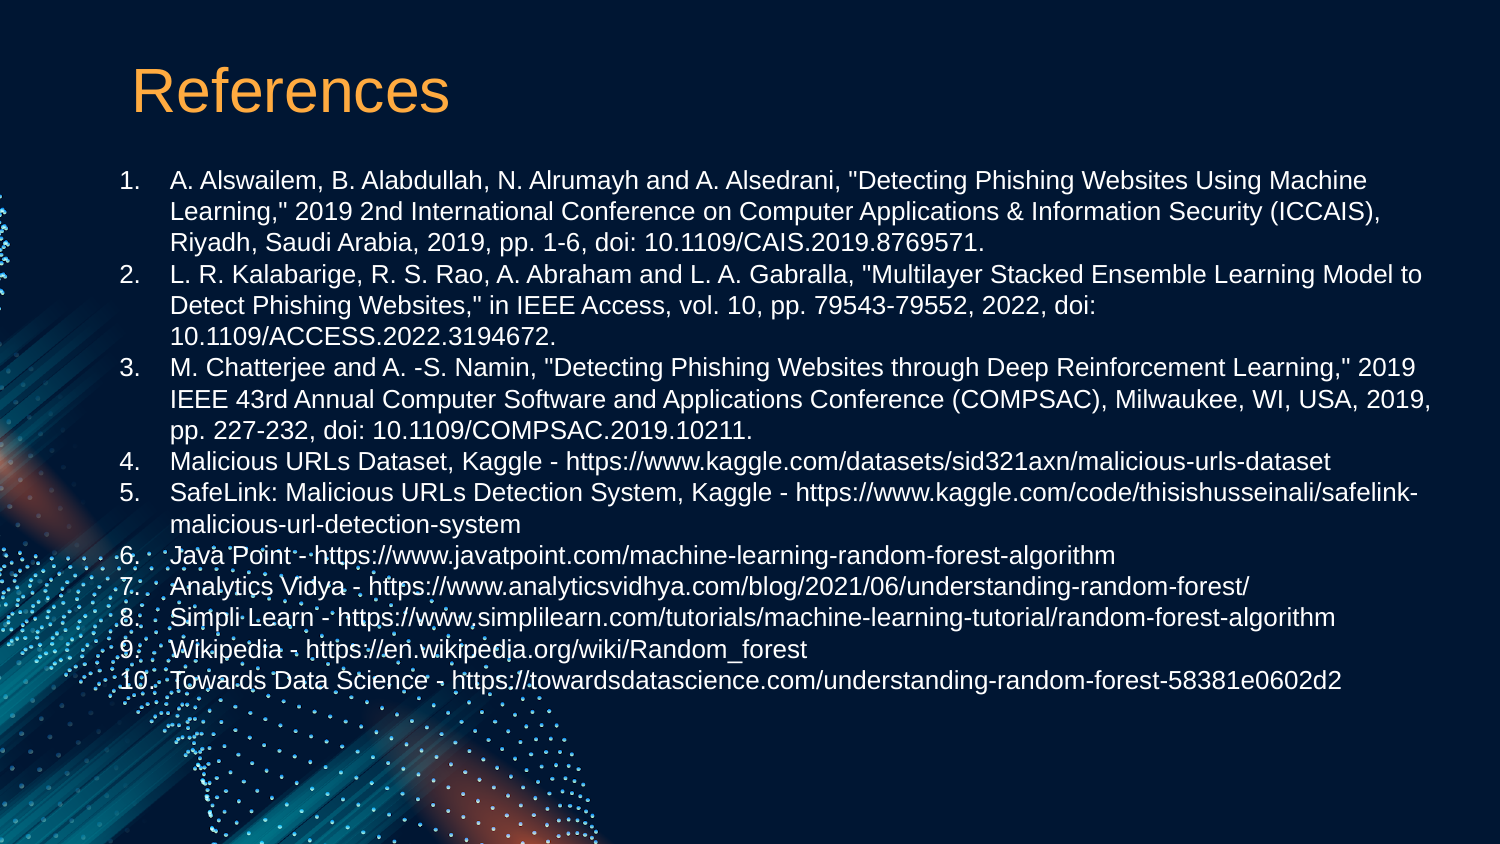

# References
A. Alswailem, B. Alabdullah, N. Alrumayh and A. Alsedrani, "Detecting Phishing Websites Using Machine Learning," 2019 2nd International Conference on Computer Applications & Information Security (ICCAIS), Riyadh, Saudi Arabia, 2019, pp. 1-6, doi: 10.1109/CAIS.2019.8769571.
L. R. Kalabarige, R. S. Rao, A. Abraham and L. A. Gabralla, "Multilayer Stacked Ensemble Learning Model to Detect Phishing Websites," in IEEE Access, vol. 10, pp. 79543-79552, 2022, doi: 10.1109/ACCESS.2022.3194672.
M. Chatterjee and A. -S. Namin, "Detecting Phishing Websites through Deep Reinforcement Learning," 2019 IEEE 43rd Annual Computer Software and Applications Conference (COMPSAC), Milwaukee, WI, USA, 2019, pp. 227-232, doi: 10.1109/COMPSAC.2019.10211.
Malicious URLs Dataset, Kaggle - https://www.kaggle.com/datasets/sid321axn/malicious-urls-dataset
SafeLink: Malicious URLs Detection System, Kaggle - https://www.kaggle.com/code/thisishusseinali/safelink-malicious-url-detection-system
Java Point - https://www.javatpoint.com/machine-learning-random-forest-algorithm
Analytics Vidya - https://www.analyticsvidhya.com/blog/2021/06/understanding-random-forest/
Simpli Learn - https://www.simplilearn.com/tutorials/machine-learning-tutorial/random-forest-algorithm
Wikipedia - https://en.wikipedia.org/wiki/Random_forest
Towards Data Science - https://towardsdatascience.com/understanding-random-forest-58381e0602d2